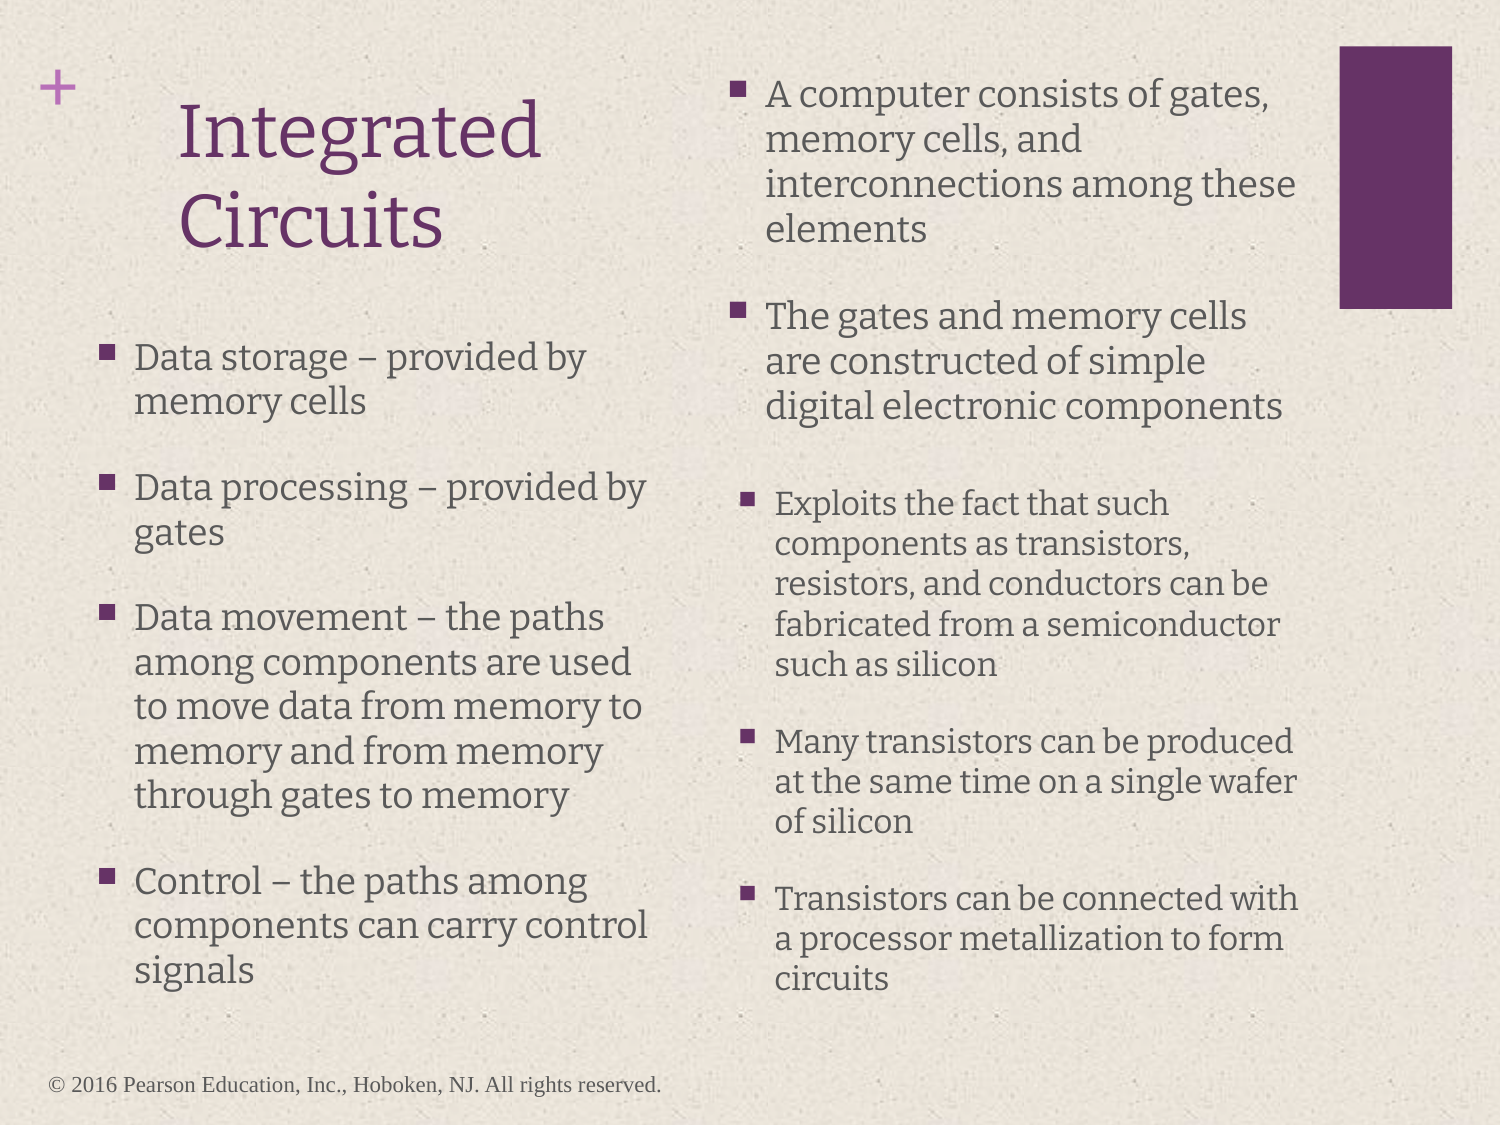

A computer consists of gates, memory cells, and interconnections among these elements
The gates and memory cells are constructed of simple digital electronic components
# Integrated Circuits
Data storage – provided by memory cells
Data processing – provided by gates
Data movement – the paths among components are used to move data from memory to memory and from memory through gates to memory
Control – the paths among components can carry control signals
Exploits the fact that such components as transistors, resistors, and conductors can be fabricated from a semiconductor such as silicon
Many transistors can be produced at the same time on a single wafer of silicon
Transistors can be connected with a processor metallization to form circuits
© 2016 Pearson Education, Inc., Hoboken, NJ. All rights reserved.